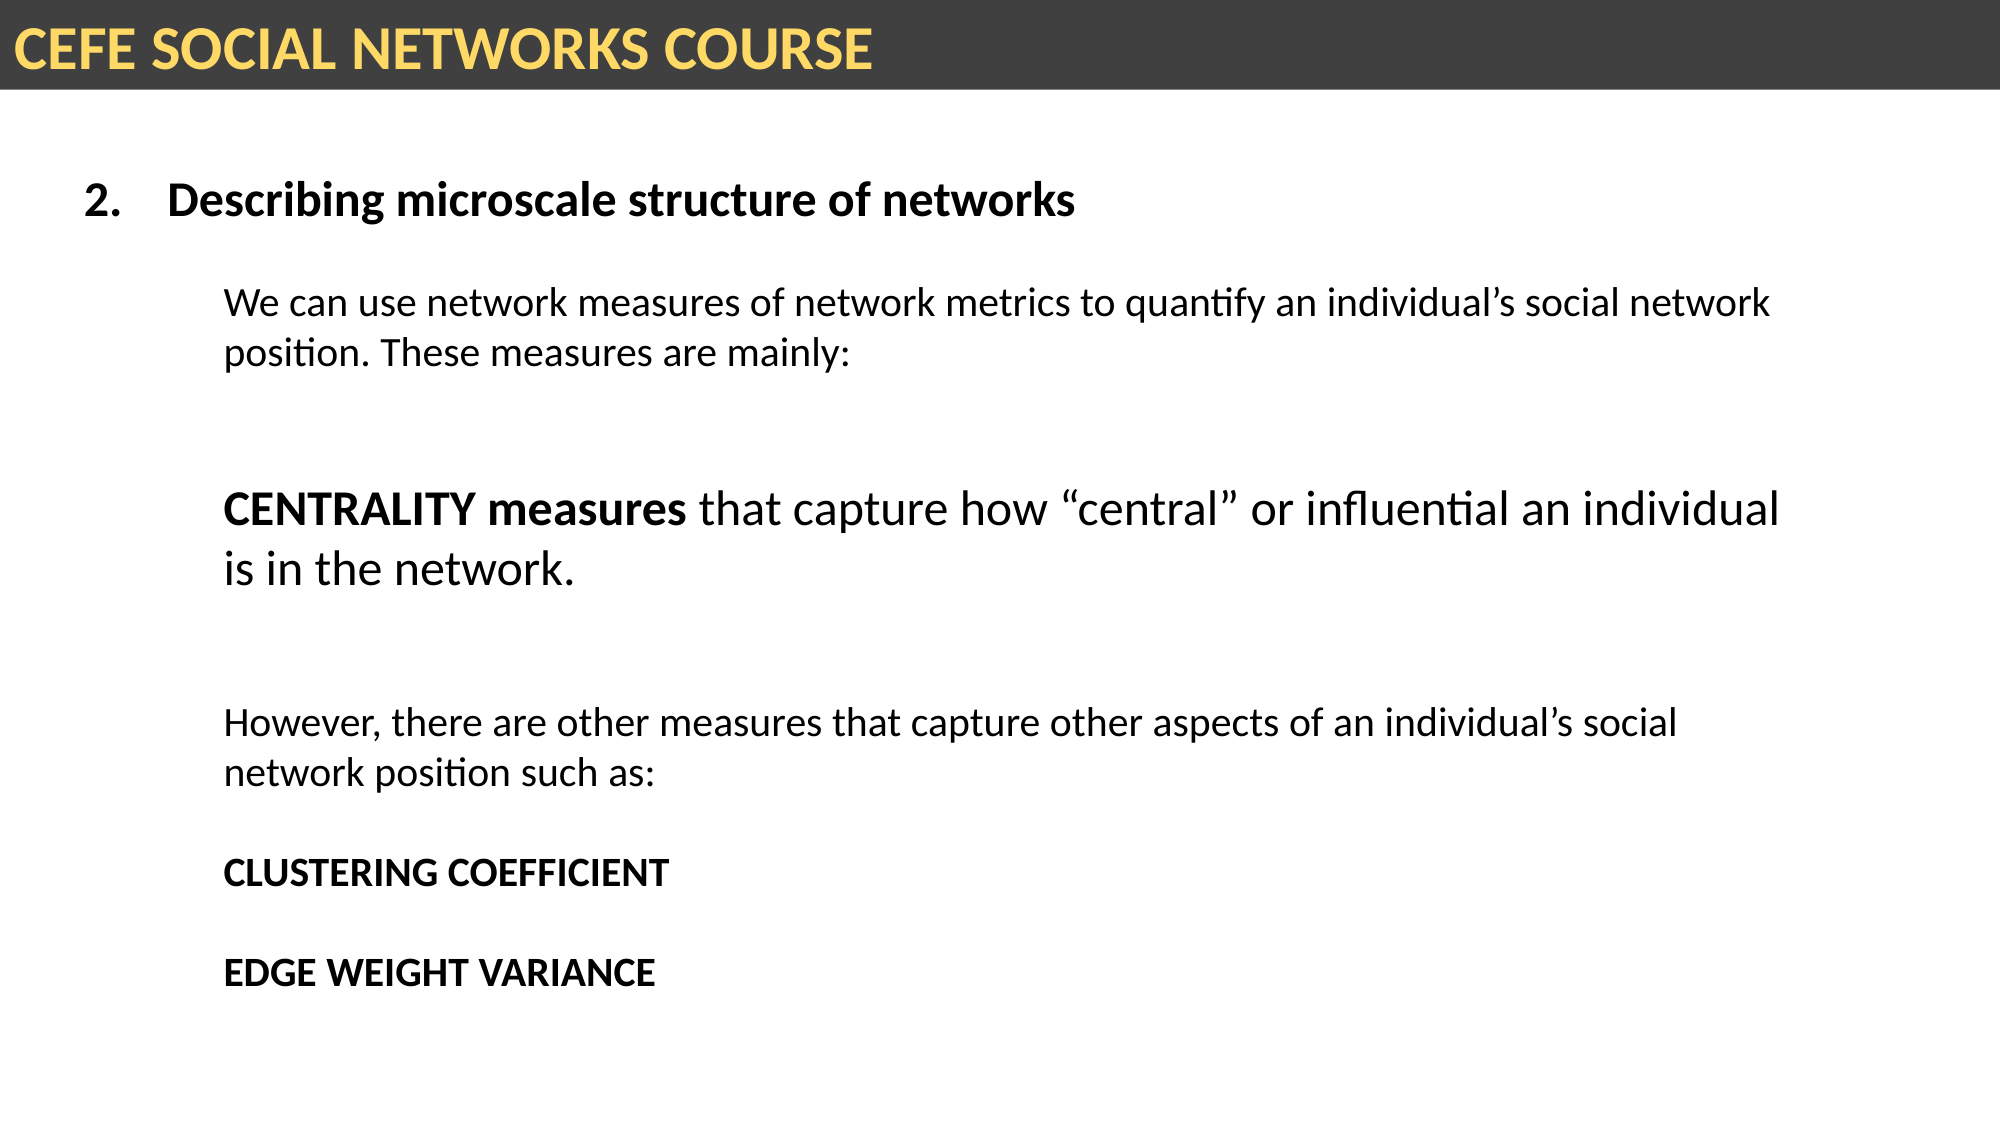

CEFE SOCIAL NETWORKS COURSE
2.    Describing microscale structure of networks
We can use network measures of network metrics to quantify an individual’s social network position. These measures are mainly:

CENTRALITY measures that capture how “central” or influential an individual is in the network.

However, there are other measures that capture other aspects of an individual’s social network position such as:

CLUSTERING COEFFICIENT

EDGE WEIGHT VARIANCE